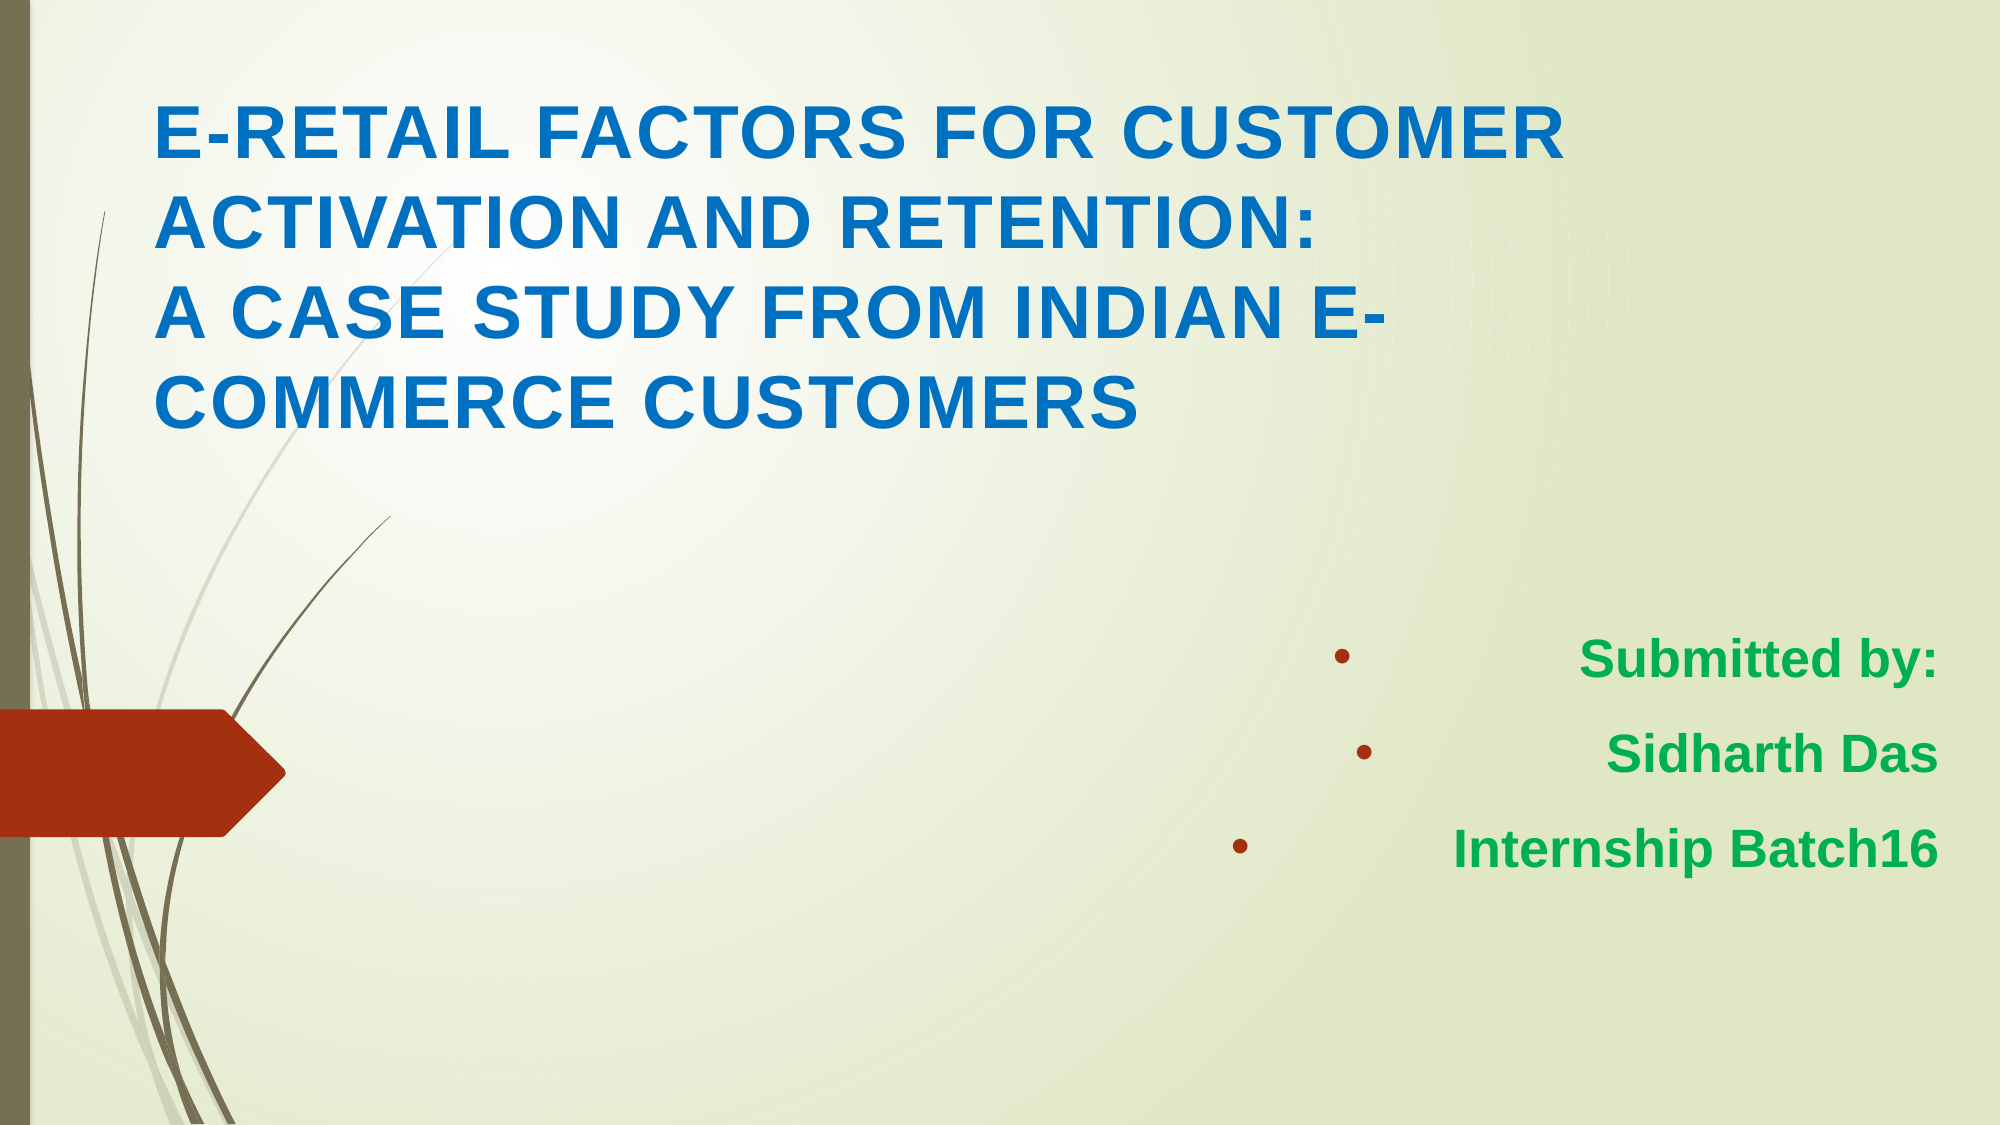

# E-retail factors for customer activation and retention: A case study from Indian e-commerce customers
Submitted by:
Sidharth Das
Internship Batch16